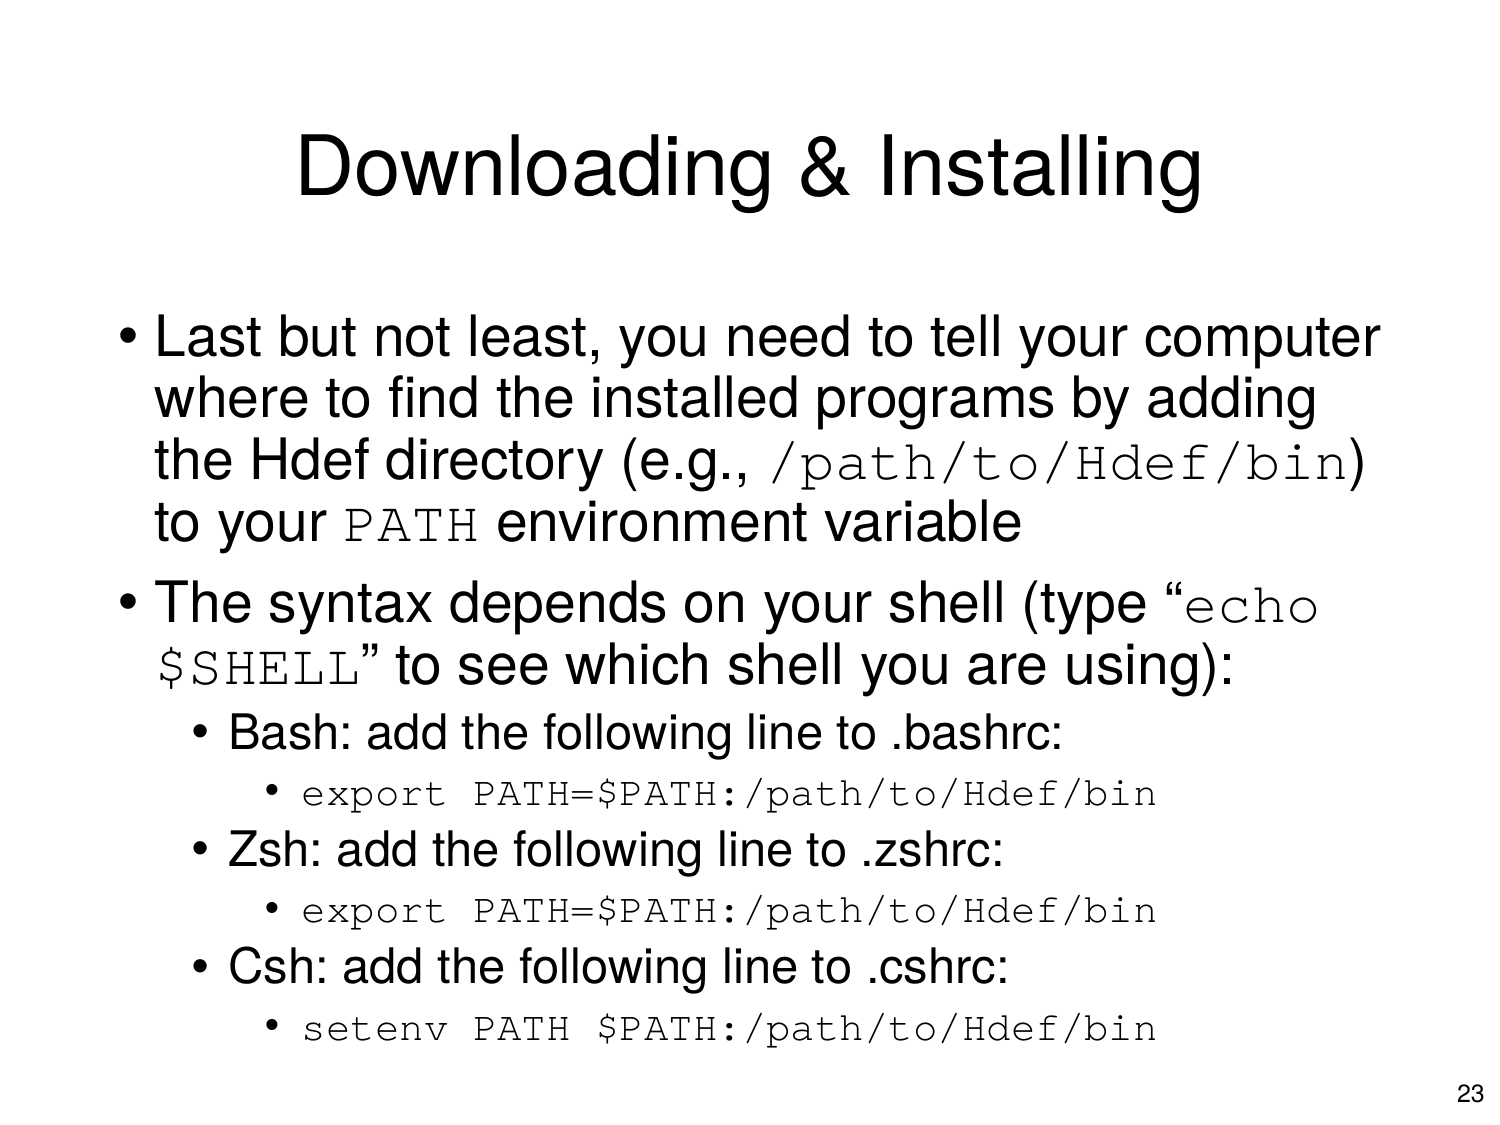

# Downloading & Installing
Last but not least, you need to tell your computer where to find the installed programs by adding the Hdef directory (e.g., /path/to/Hdef/bin) to your PATH environment variable
The syntax depends on your shell (type “echo $SHELL” to see which shell you are using):
Bash: add the following line to .bashrc:
export PATH=$PATH:/path/to/Hdef/bin
Zsh: add the following line to .zshrc:
export PATH=$PATH:/path/to/Hdef/bin
Csh: add the following line to .cshrc:
setenv PATH $PATH:/path/to/Hdef/bin
23